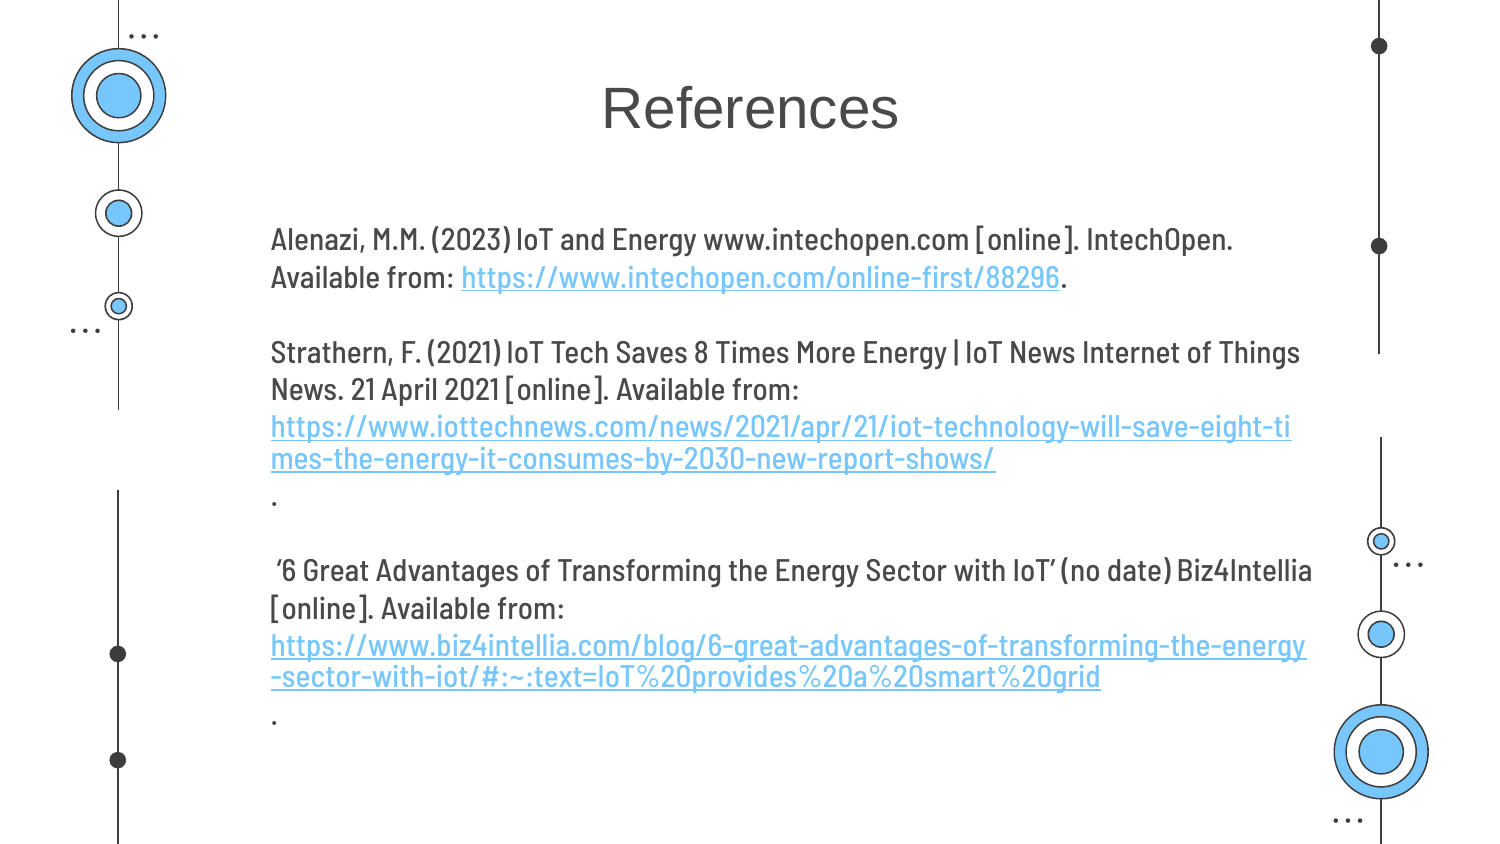

# References
Alenazi, M.M. (2023) IoT and Energy www.intechopen.com [online]. IntechOpen. Available from: https://www.intechopen.com/online-first/88296.

Strathern, F. (2021) IoT Tech Saves 8 Times More Energy | IoT News Internet of Things News. 21 April 2021 [online]. Available from: https://www.iottechnews.com/news/2021/apr/21/iot-technology-will-save-eight-times-the-energy-it-consumes-by-2030-new-report-shows/.

 ‘6 Great Advantages of Transforming the Energy Sector with IoT’ (no date) Biz4Intellia [online]. Available from: https://www.biz4intellia.com/blog/6-great-advantages-of-transforming-the-energy-sector-with-iot/#:~:text=IoT%20provides%20a%20smart%20grid.

‌

‌

‌